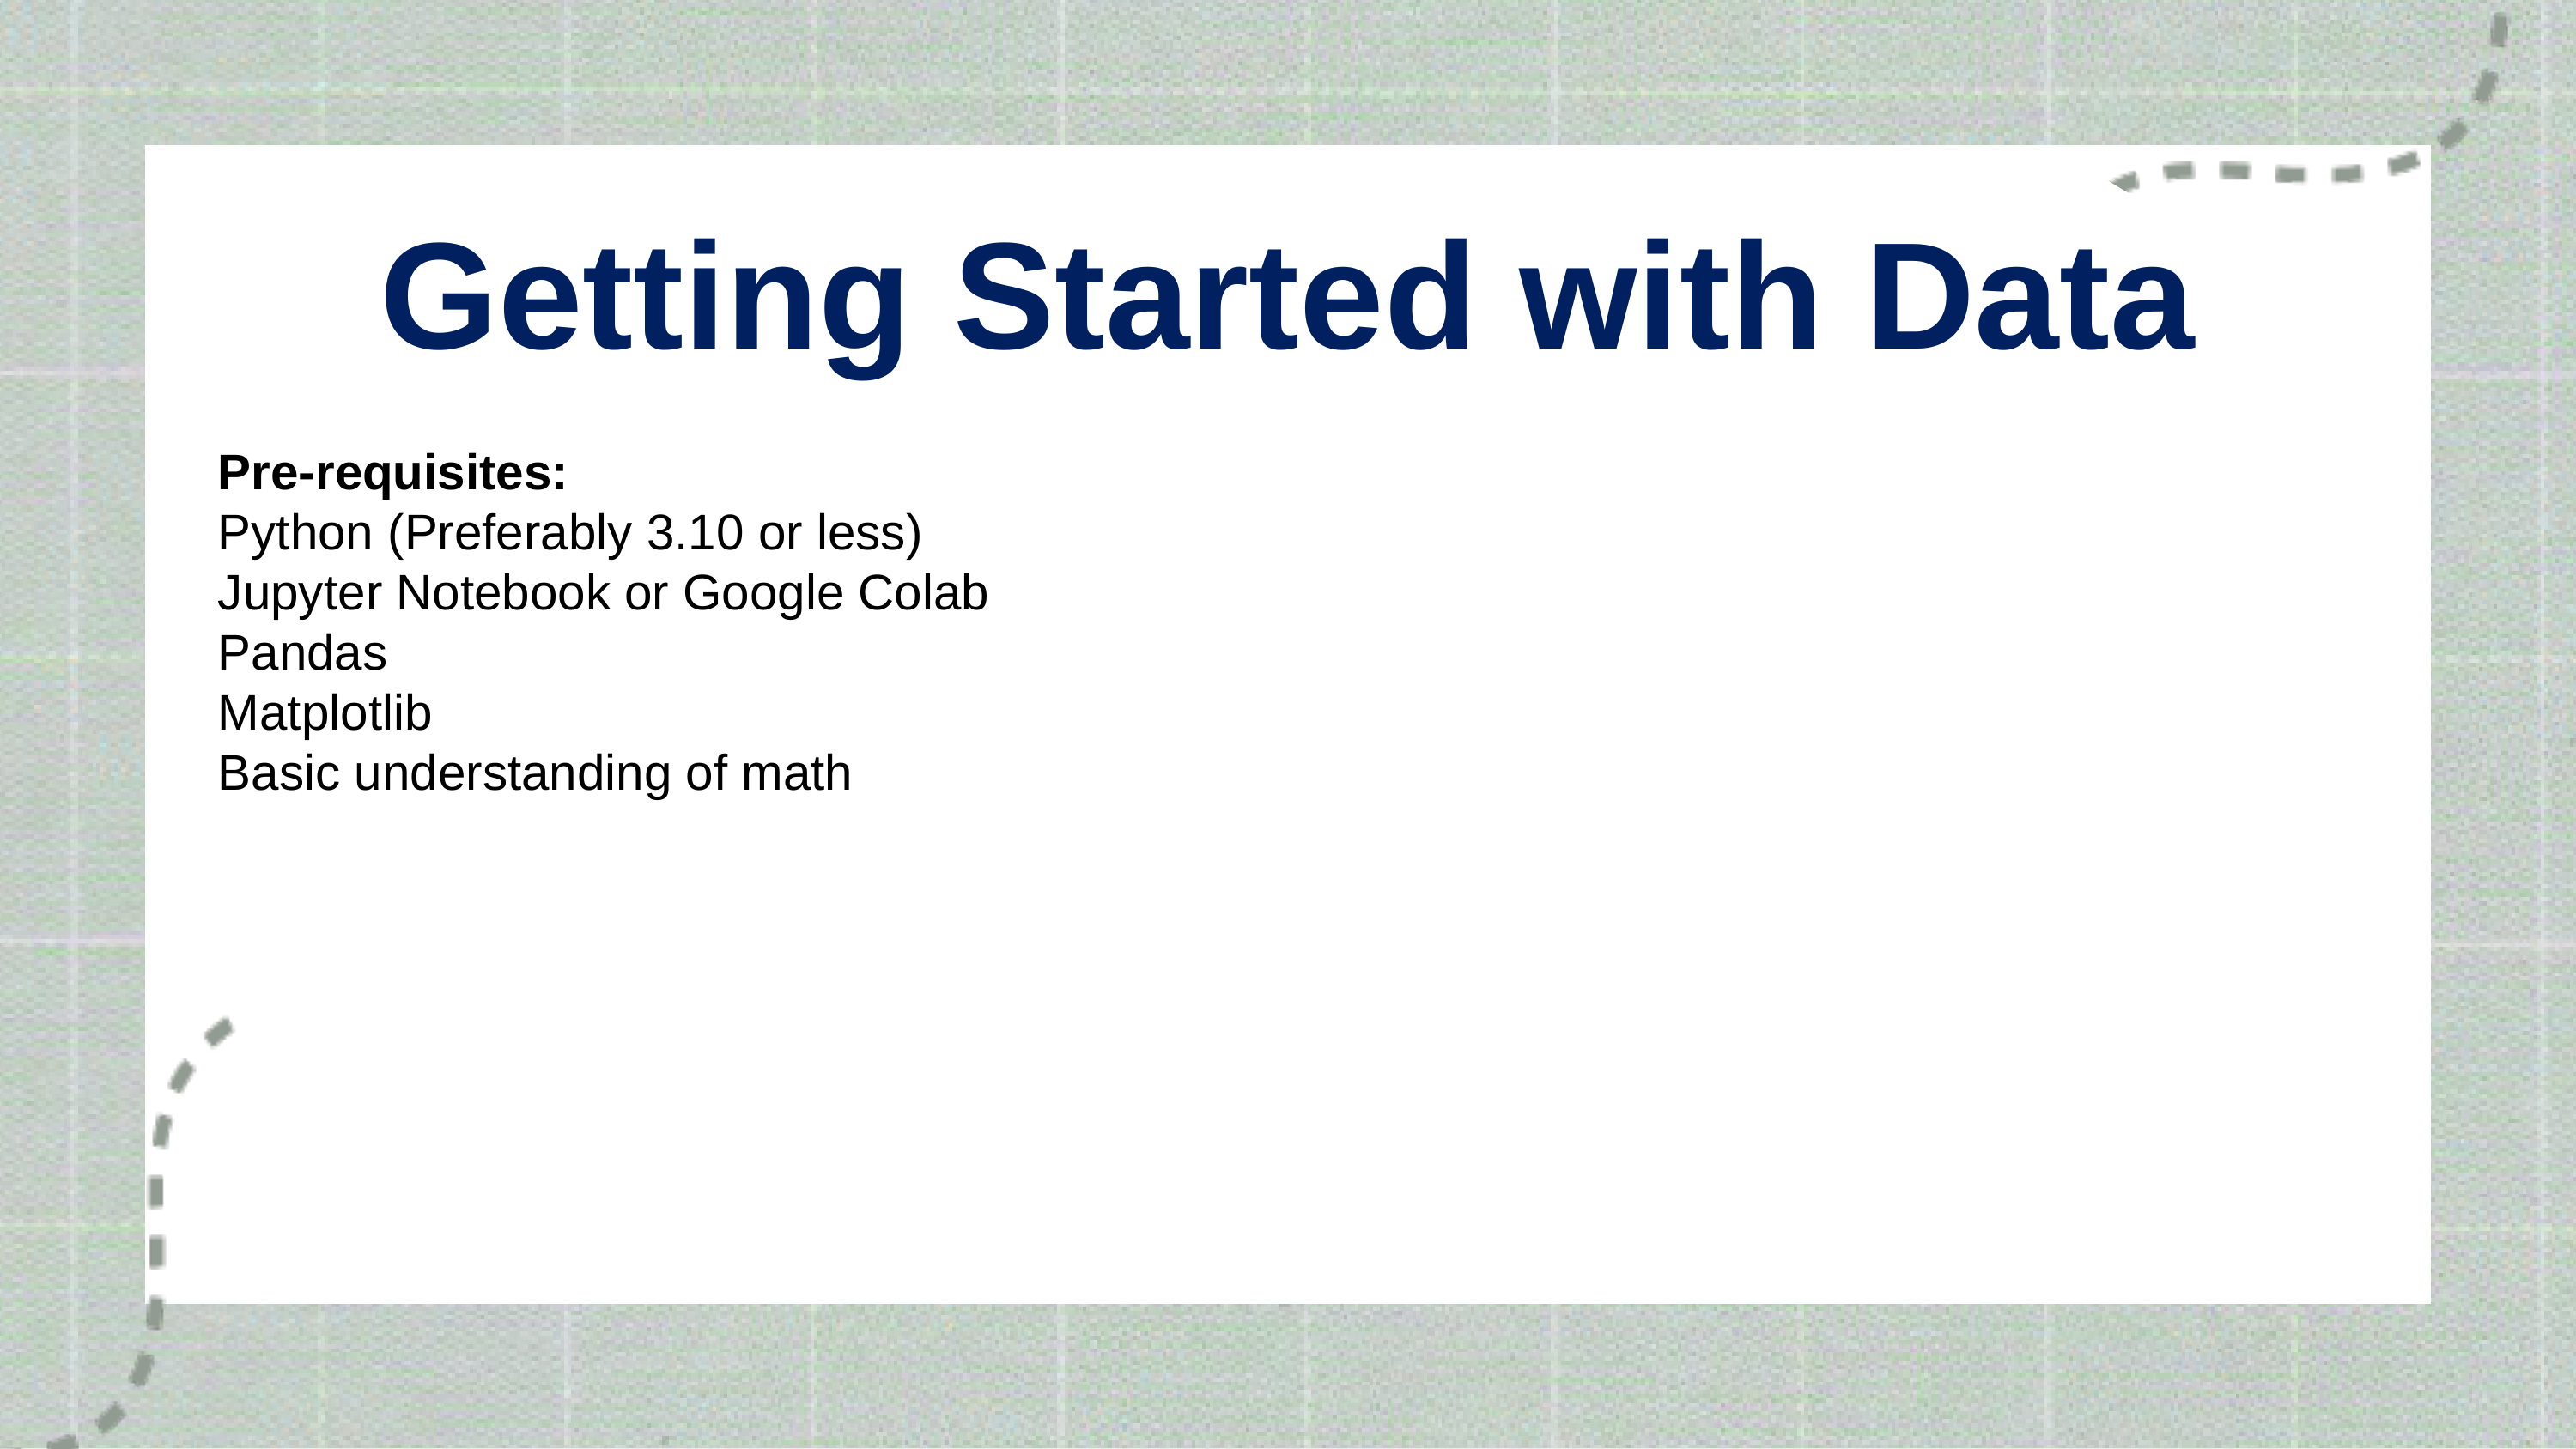

Getting Started with Data
Pre-requisites:
Python (Preferably 3.10 or less)
Jupyter Notebook or Google Colab
Pandas
Matplotlib
Basic understanding of math